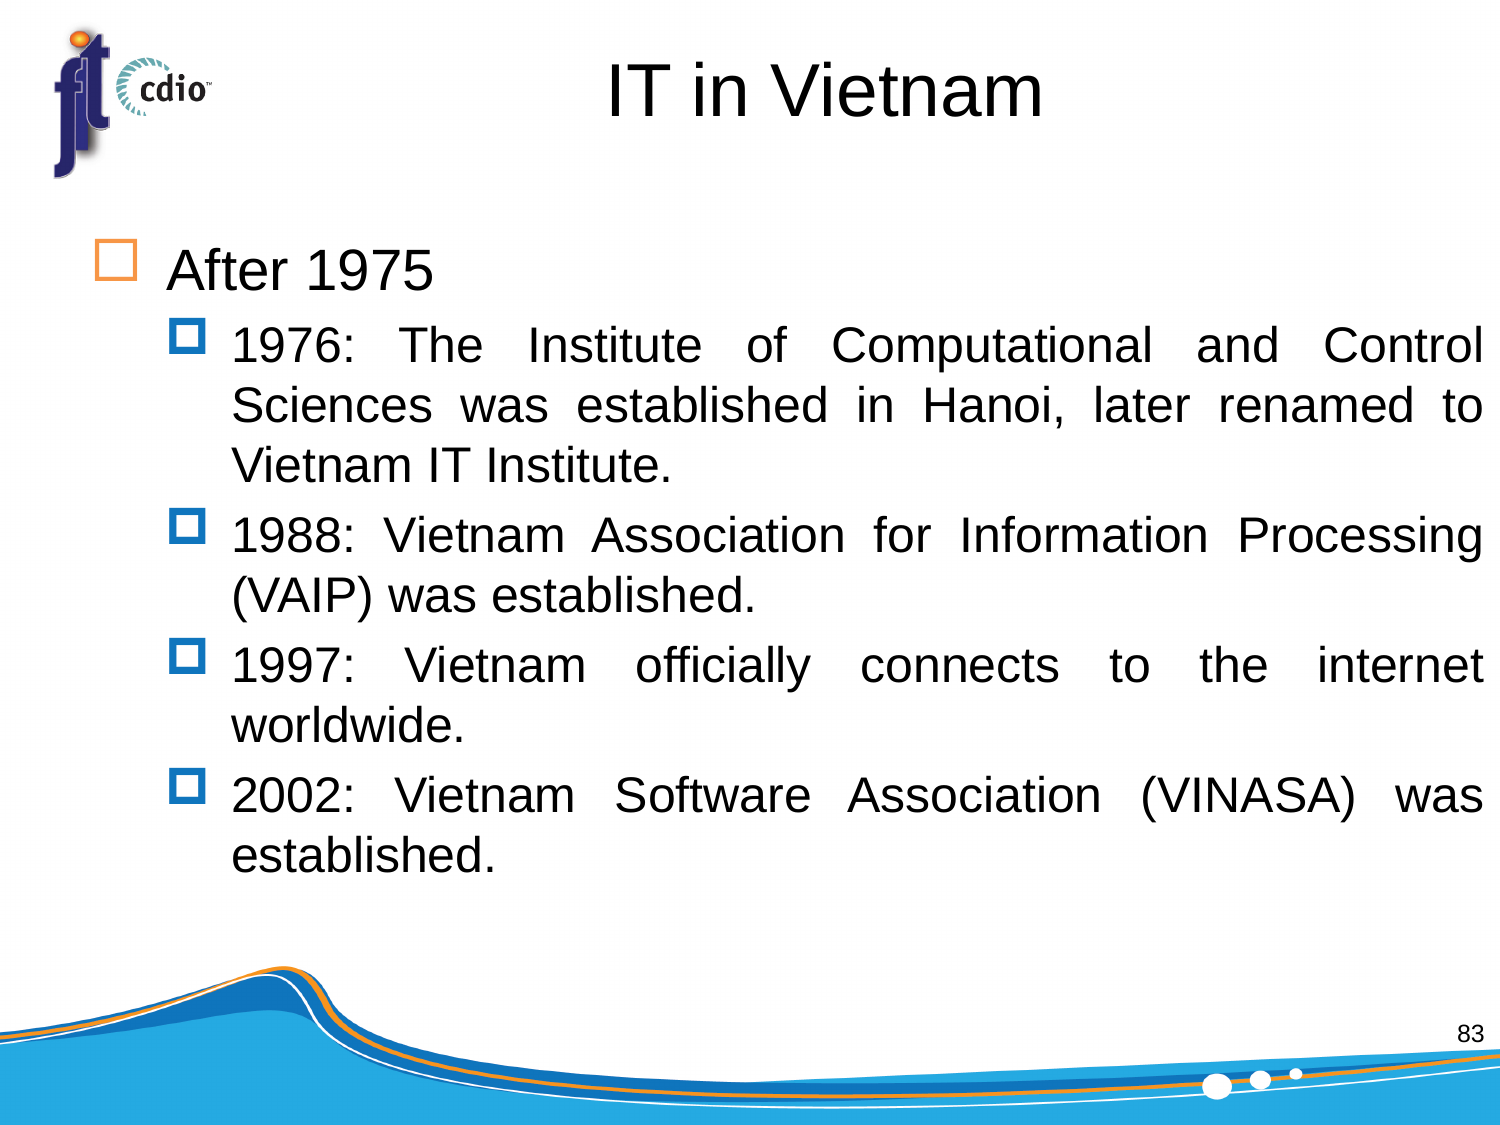

# IT in Vietnam
After 1975
1976: The Institute of Computational and Control Sciences was established in Hanoi, later renamed to Vietnam IT Institute.
1988: Vietnam Association for Information Processing (VAIP) was established.
1997: Vietnam officially connects to the internet worldwide.
2002: Vietnam Software Association (VINASA) was established.
83